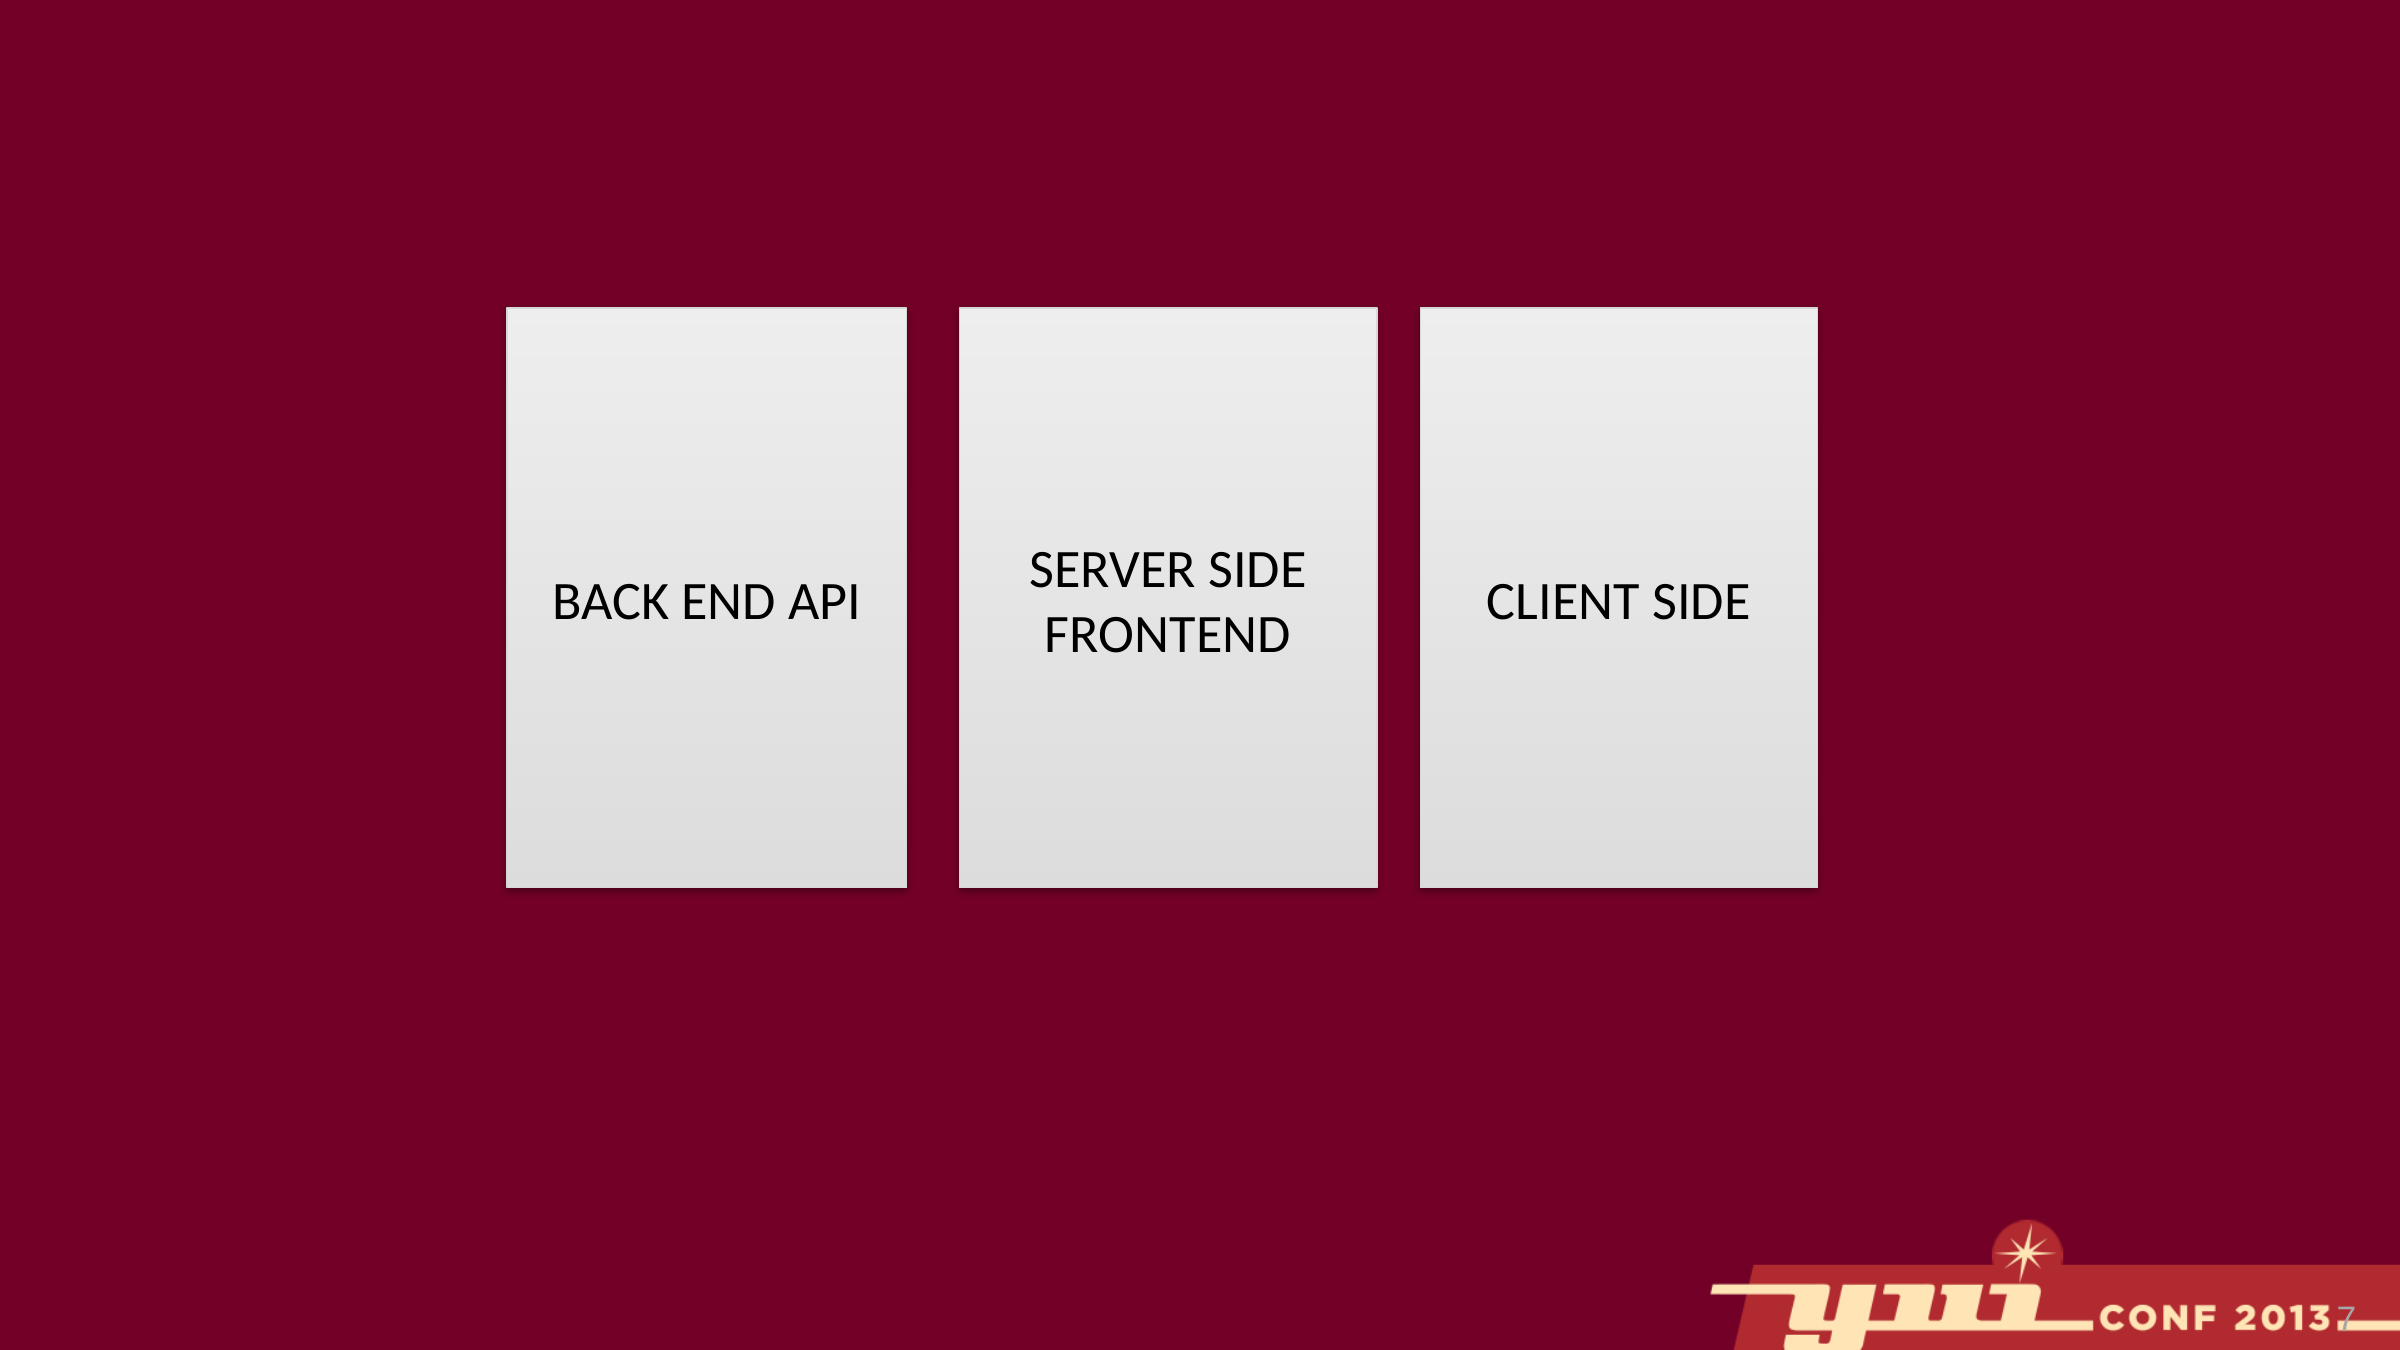

BACK END API
SERVER SIDE FRONTEND
CLIENT SIDE
7